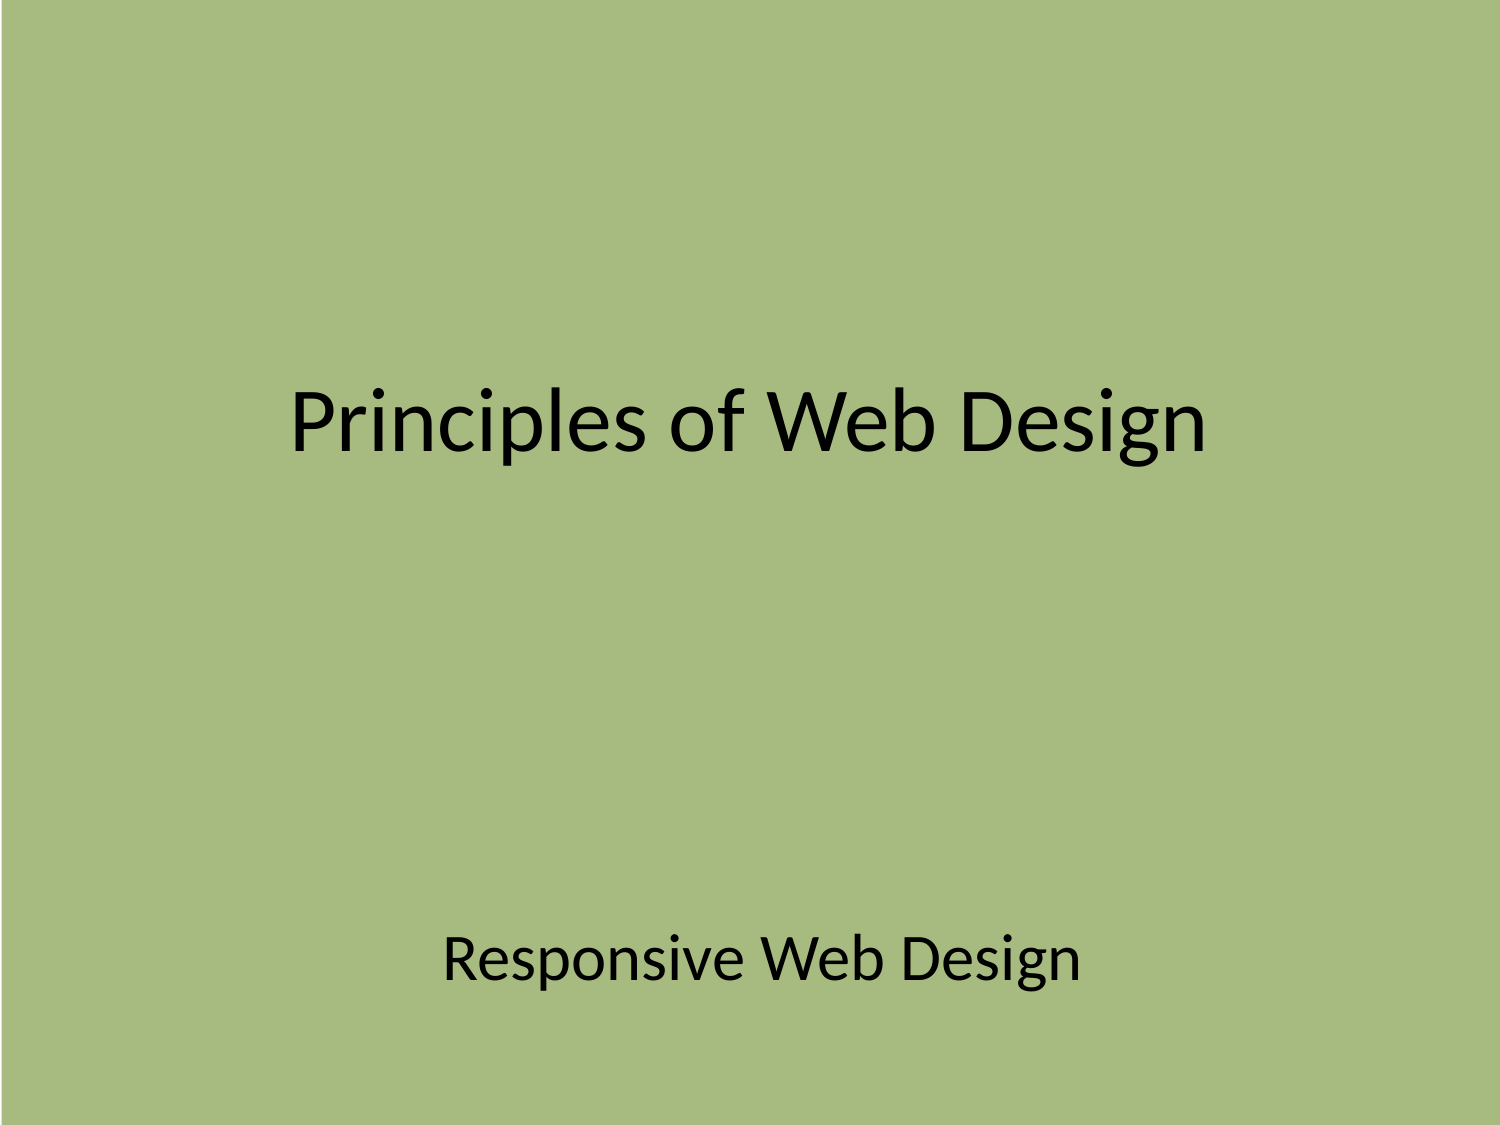

# Principles of Web Design

Responsive Web Design